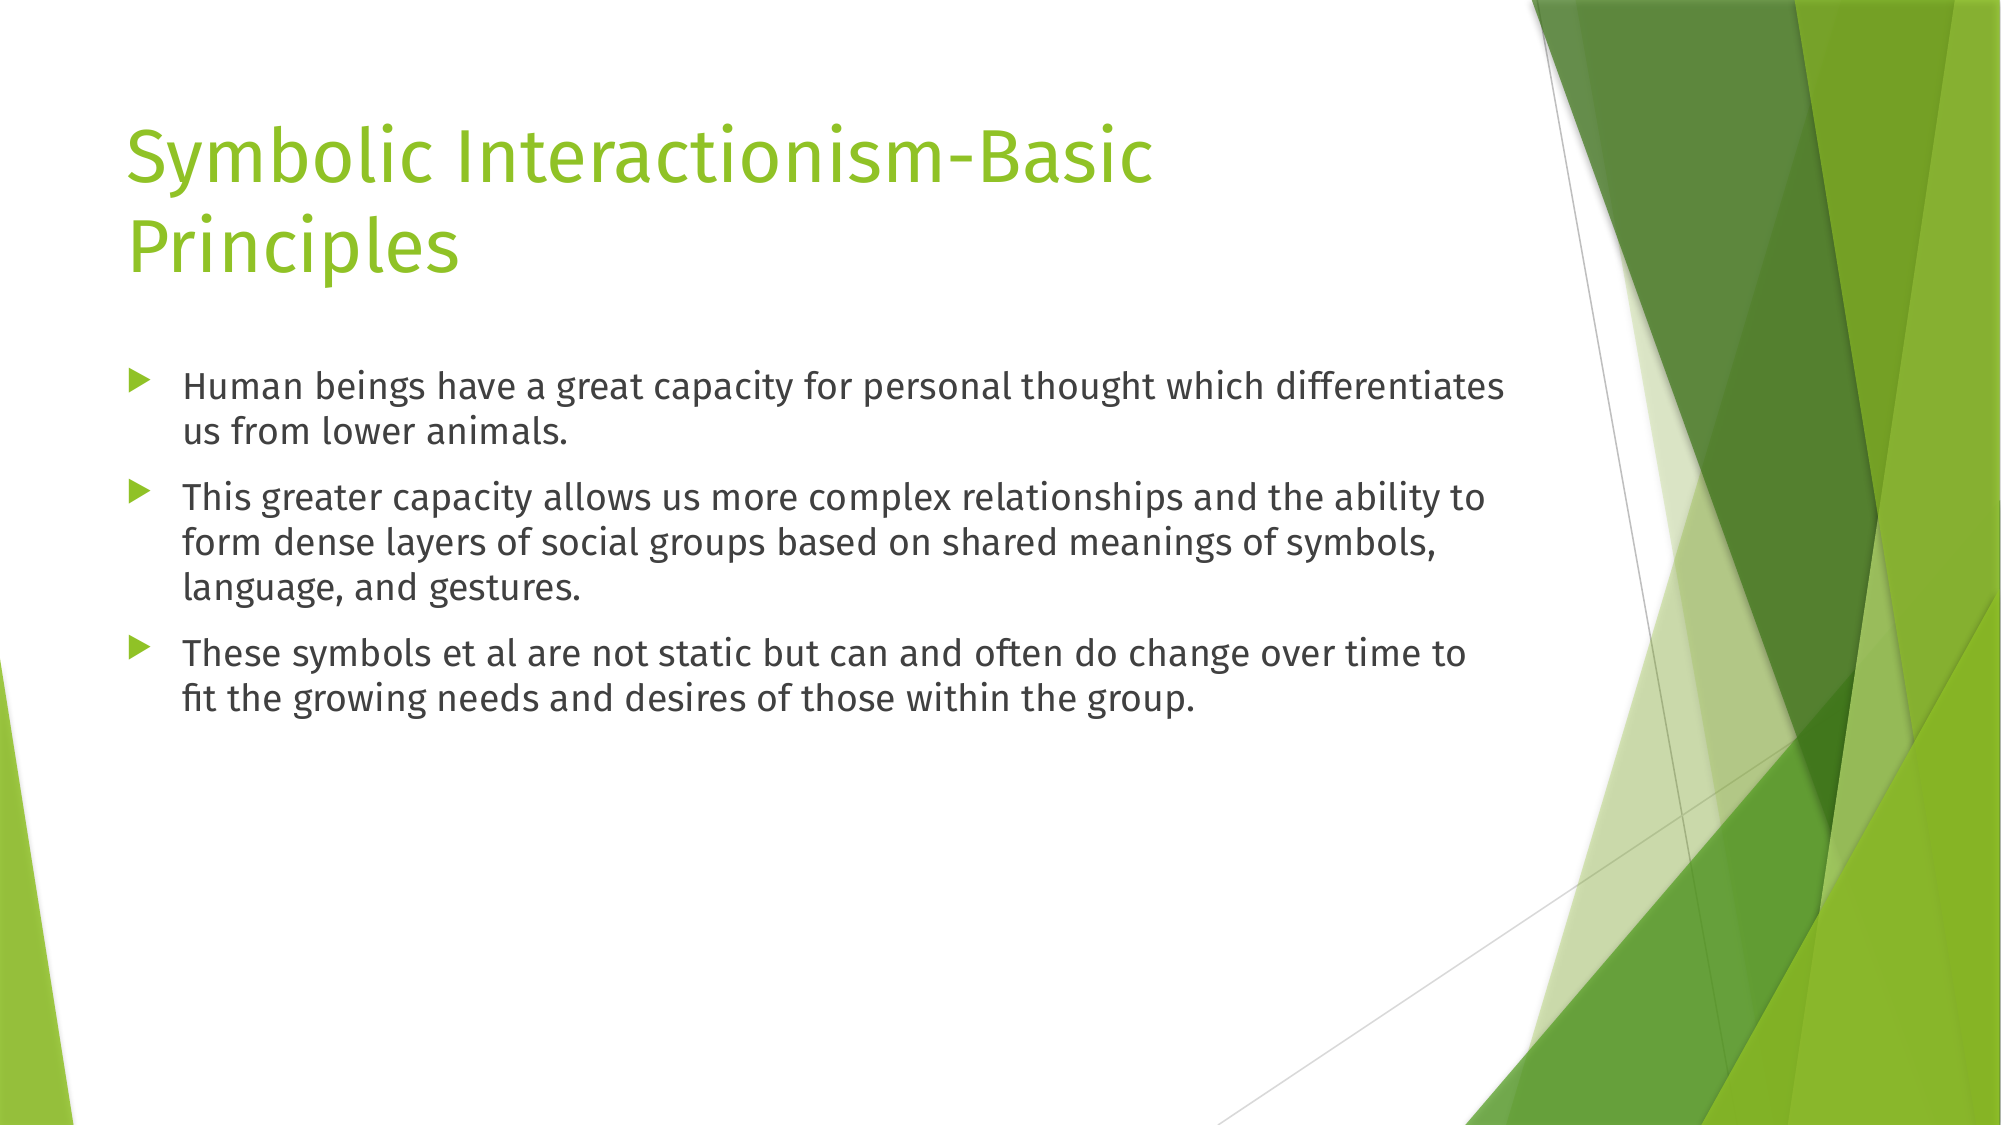

# Symbolic Interactionism-Basic Principles
Human beings have a great capacity for personal thought which differentiates us from lower animals.
This greater capacity allows us more complex relationships and the ability to form dense layers of social groups based on shared meanings of symbols, language, and gestures.
These symbols et al are not static but can and often do change over time to fit the growing needs and desires of those within the group.